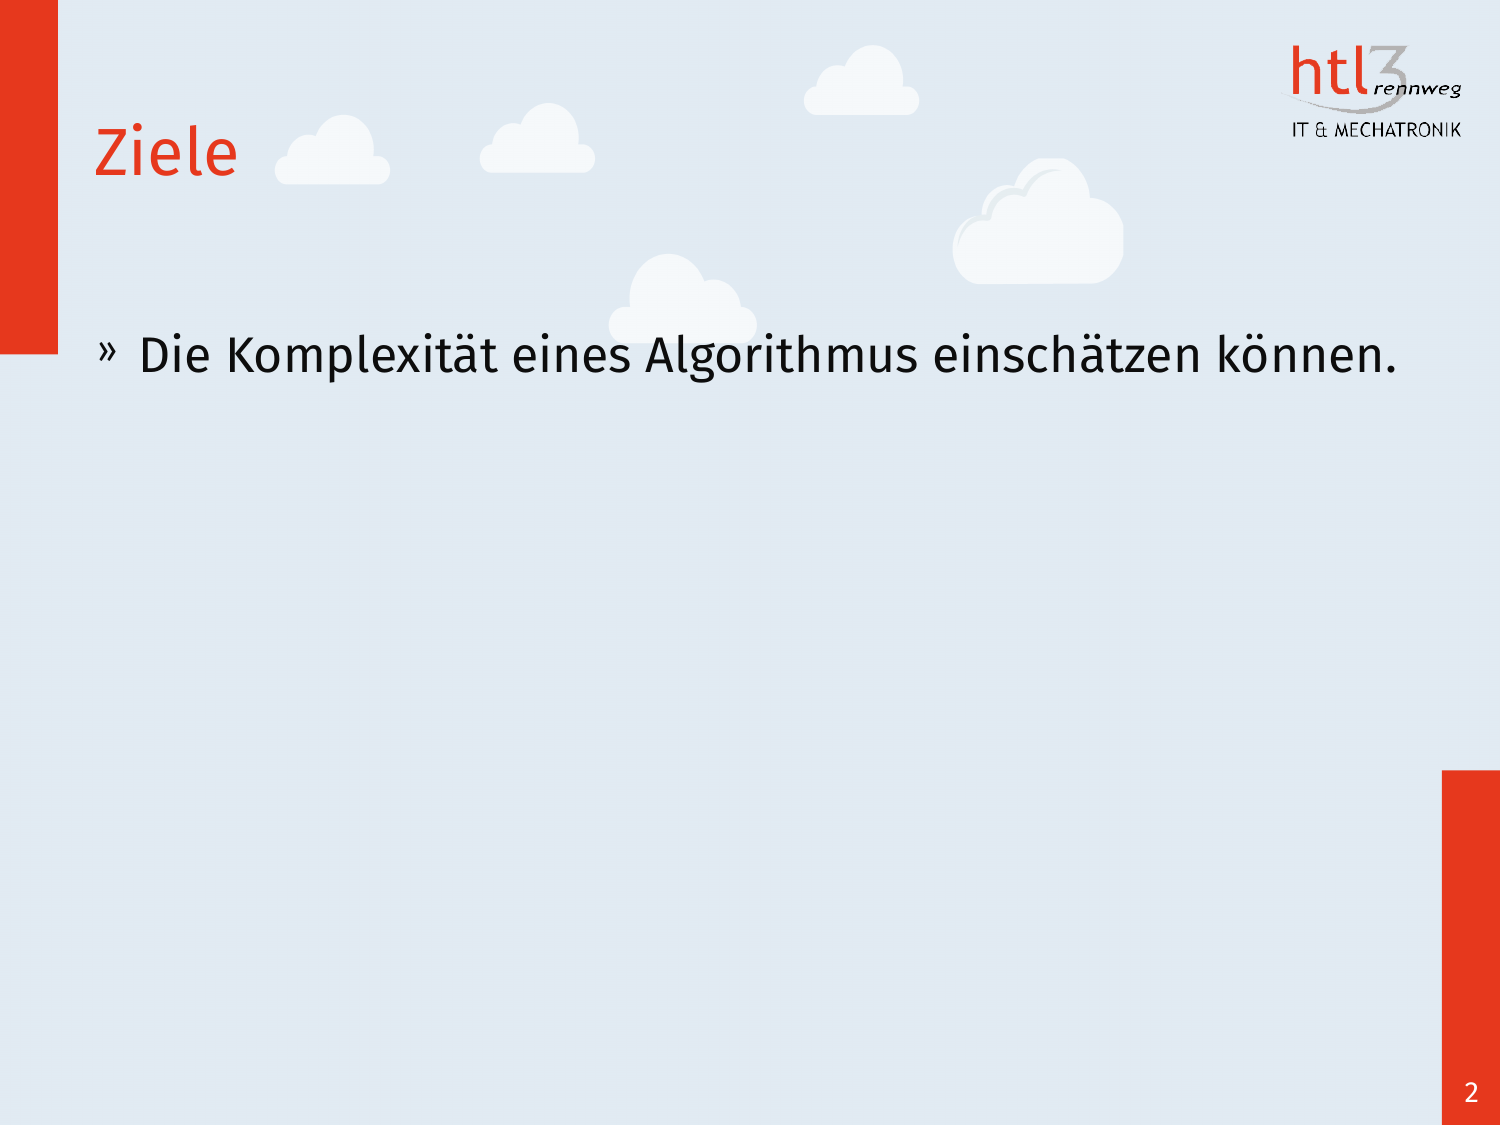

# Ziele
Die Komplexität eines Algorithmus einschätzen können.